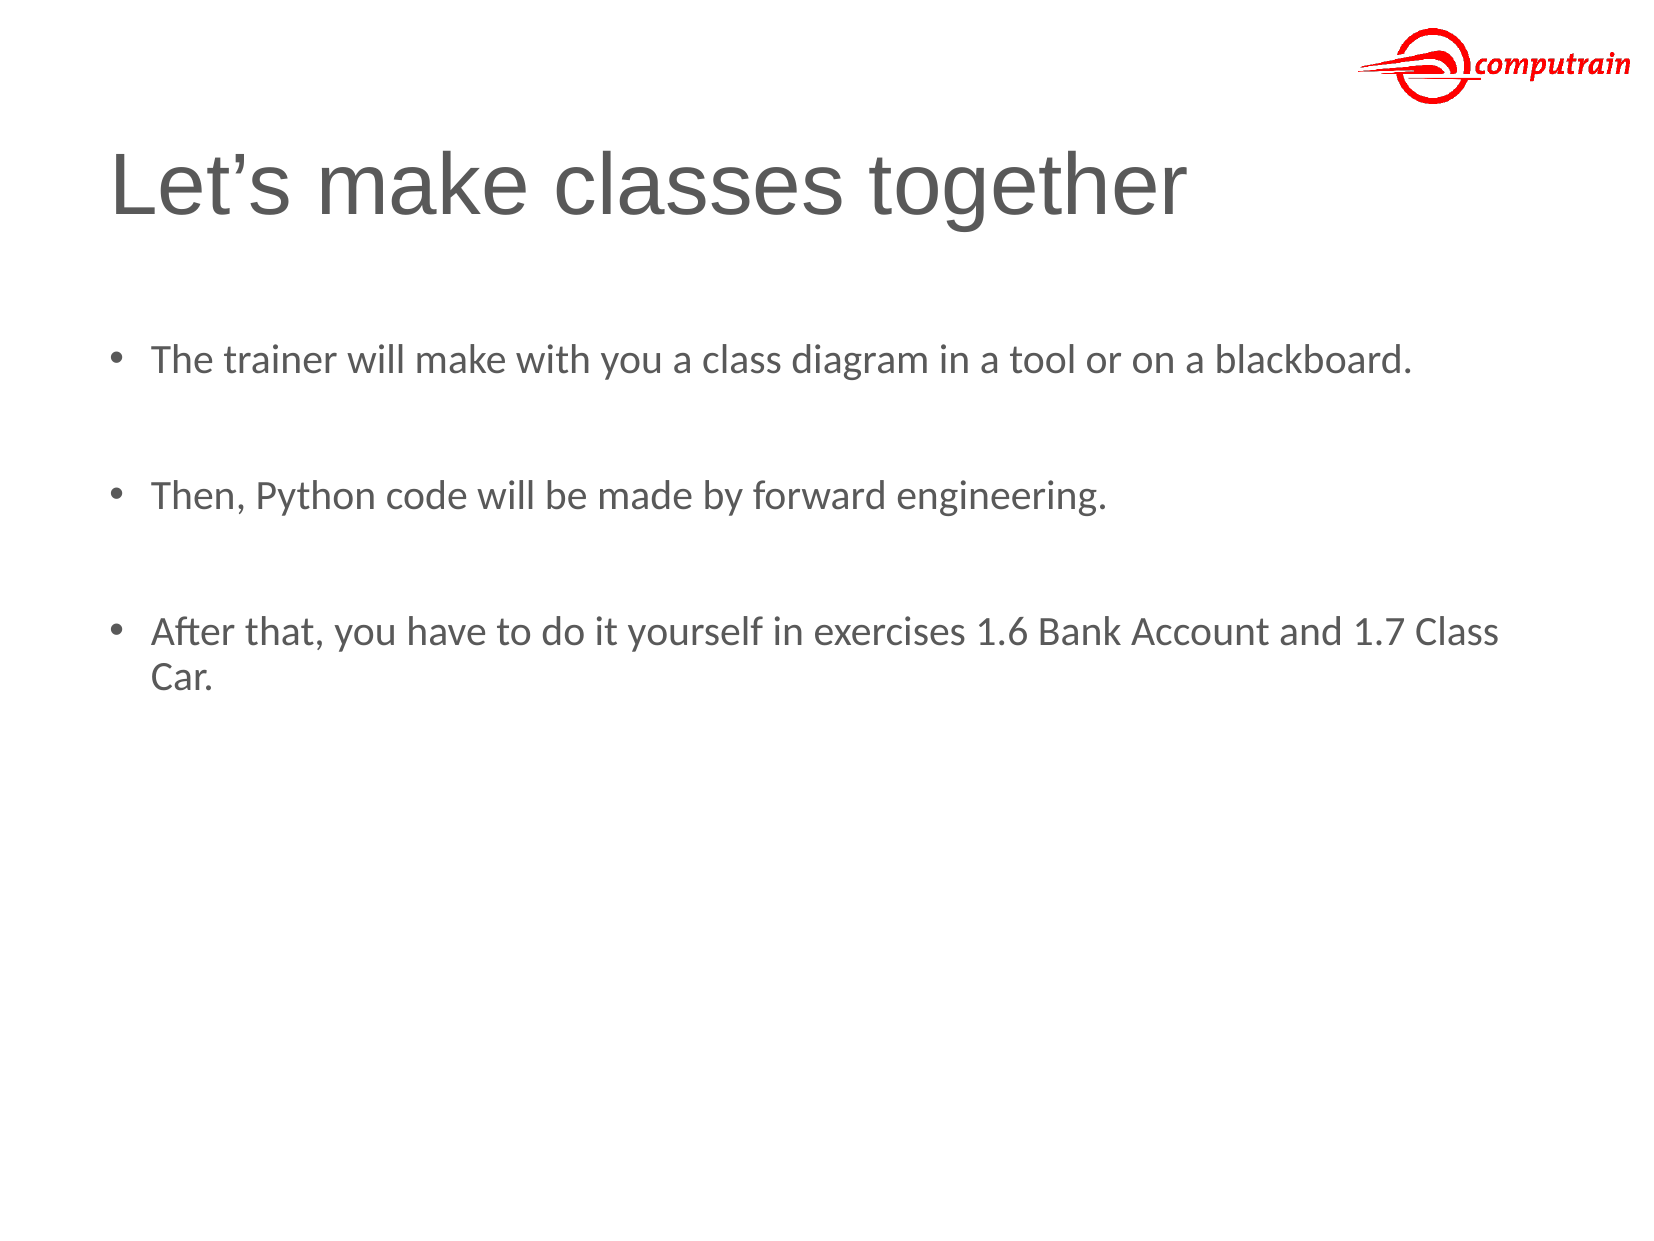

# Let’s make classes together
The trainer will make with you a class diagram in a tool or on a blackboard.

Then, Python code will be made by forward engineering.

After that, you have to do it yourself in exercises 1.6 Bank Account and 1.7 Class Car.